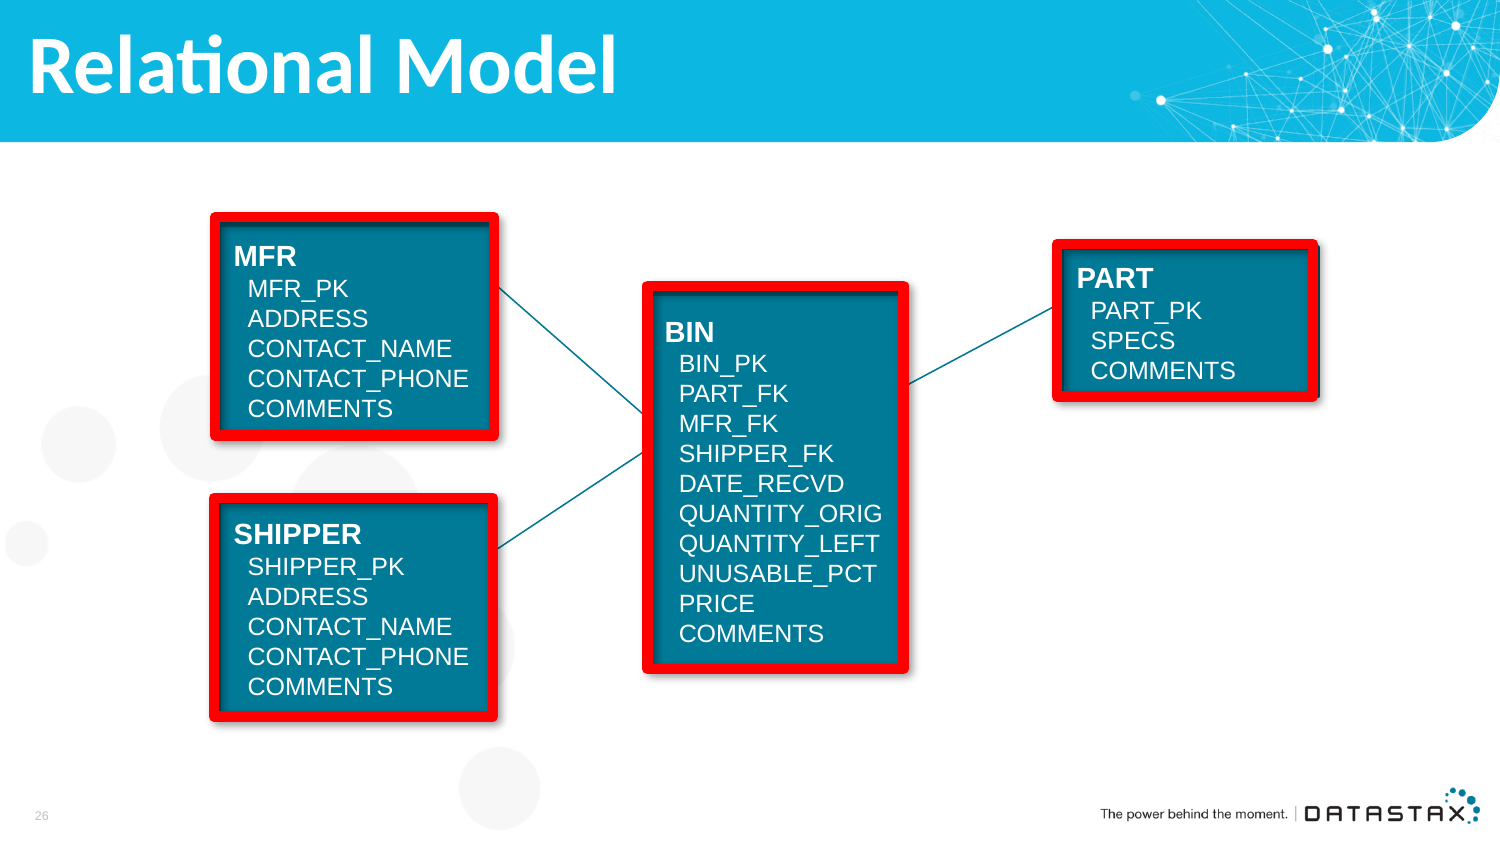

# Relational Model

MFR
  MFR_PK
  ADDRESS
  CONTACT_NAME
  CONTACT_PHONE
  COMMENTS

PART
  PART_PK
  SPECS
  COMMENTS

BIN
  BIN_PK
  PART_FK
  MFR_FK
  SHIPPER_FK
  DATE_RECVD
  QUANTITY_ORIG
  QUANTITY_LEFT
  UNUSABLE_PCT
  PRICE
  COMMENTS

SHIPPER
  SHIPPER_PK
  ADDRESS
  CONTACT_NAME
  CONTACT_PHONE
  COMMENTS
26